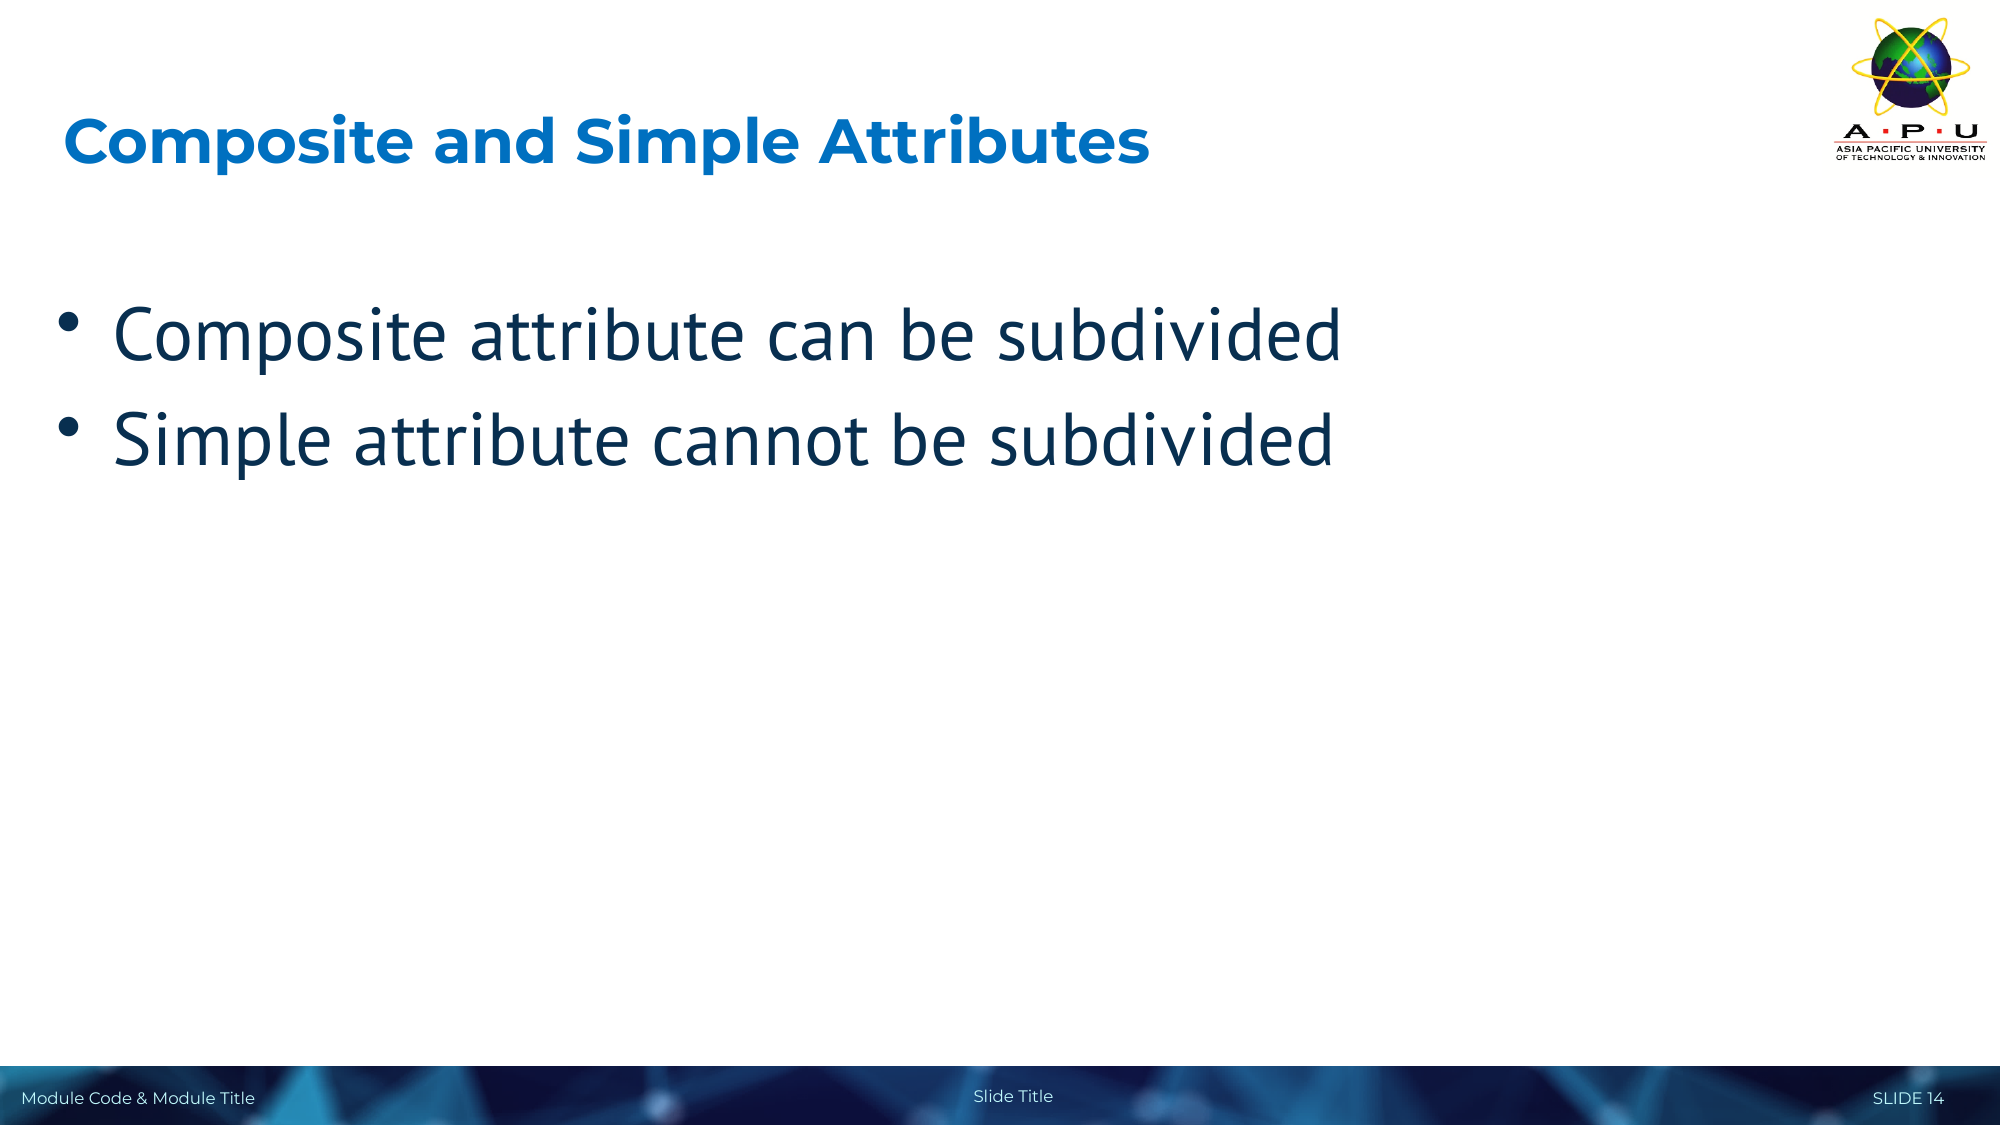

# Composite and Simple Attributes
Composite attribute can be subdivided
Simple attribute cannot be subdivided